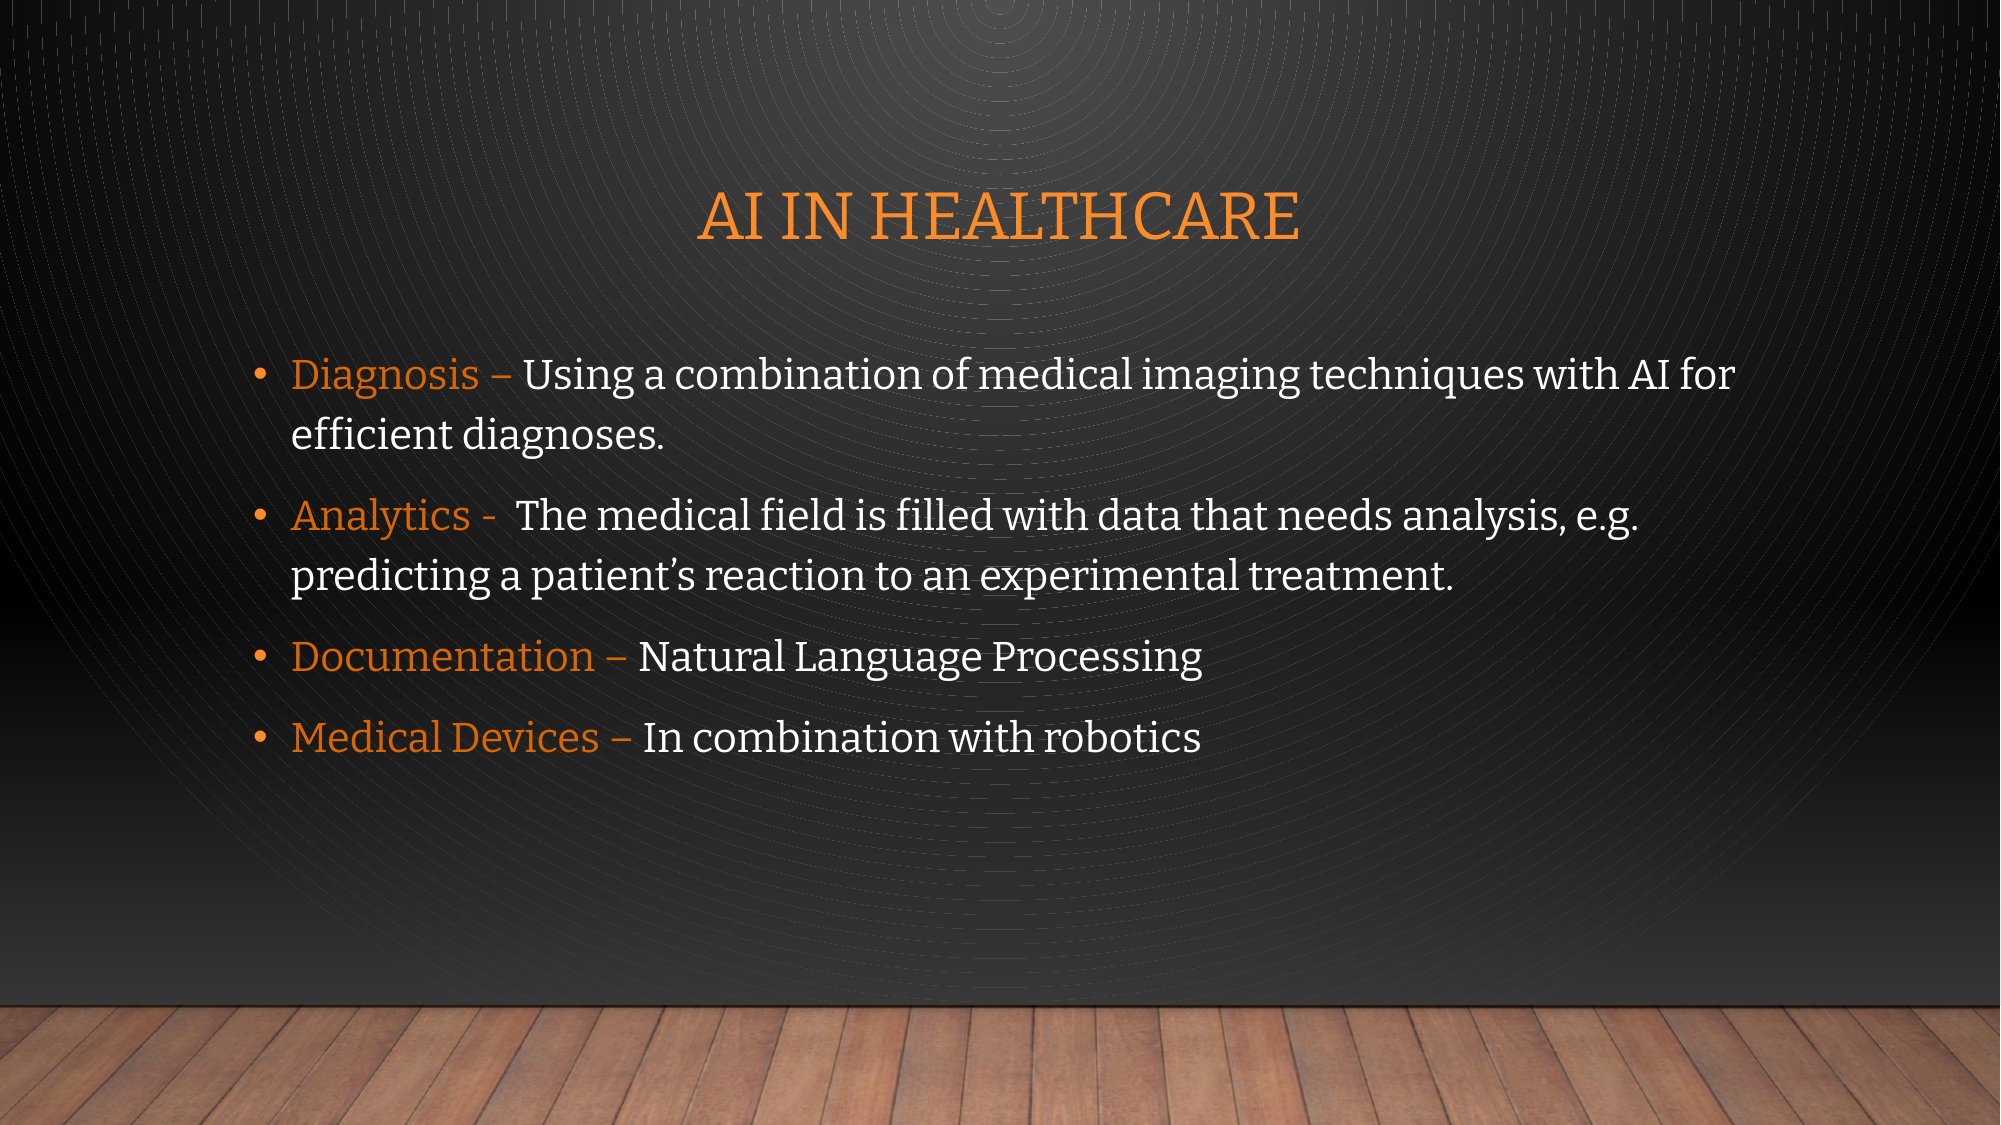

# AI IN HEALTHCARE
Diagnosis – Using a combination of medical imaging techniques with AI for efficient diagnoses.
Analytics -  The medical field is filled with data that needs analysis, e.g. predicting a patient’s reaction to an experimental treatment.
Documentation – Natural Language Processing
Medical Devices – In combination with robotics